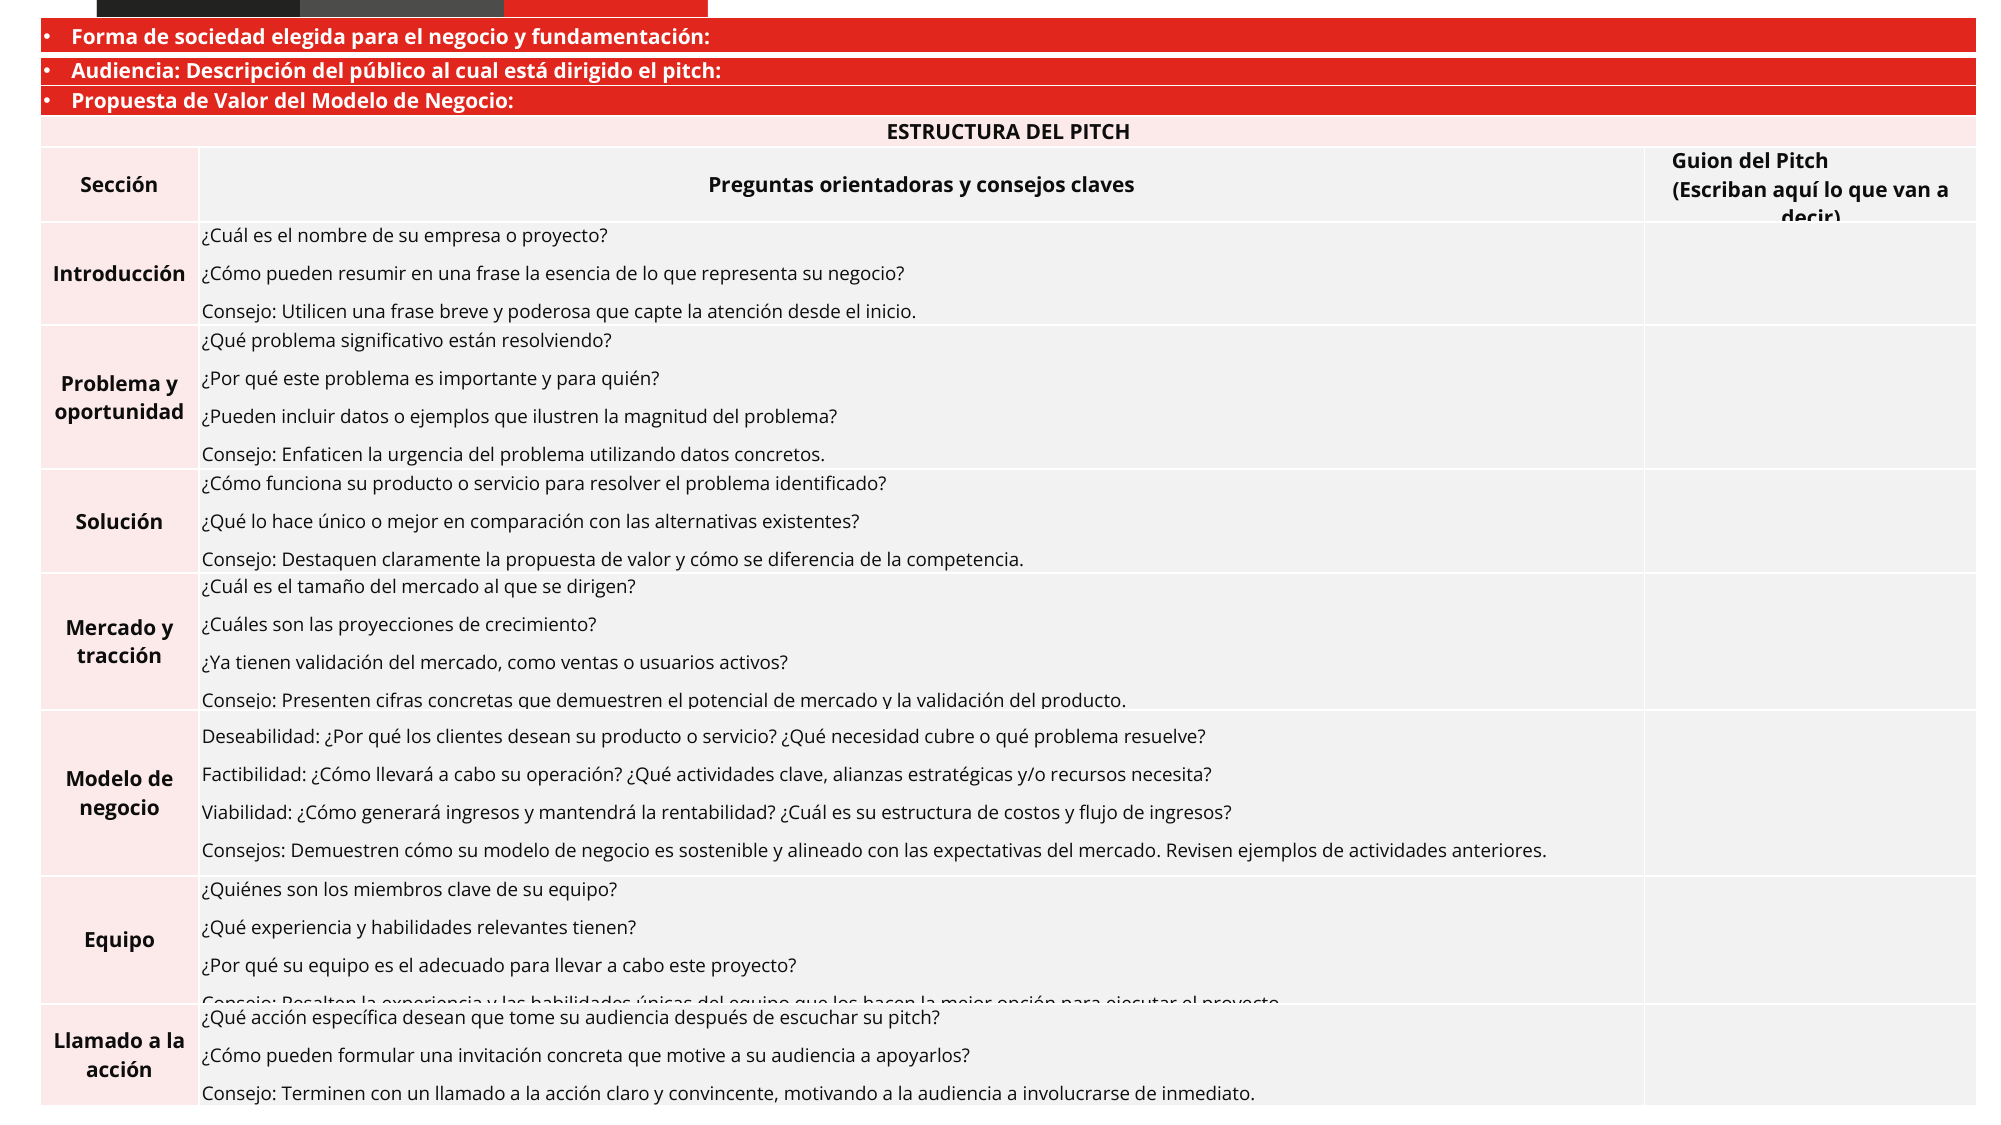

| Forma de sociedad elegida para el negocio y fundamentación: |  |  |
| --- | --- | --- |
| Audiencia: Descripción del público al cual está dirigido el pitch: |  |  |
| Propuesta de Valor del Modelo de Negocio: |  |  |
| ESTRUCTURA DEL PITCH |  |  |
| Sección | Preguntas orientadoras y consejos claves | Guion del Pitch (Escriban aquí lo que van a decir) |
| Introducción | ¿Cuál es el nombre de su empresa o proyecto? ¿Cómo pueden resumir en una frase la esencia de lo que representa su negocio? Consejo: Utilicen una frase breve y poderosa que capte la atención desde el inicio. |  |
| Problema y oportunidad | ¿Qué problema significativo están resolviendo? ¿Por qué este problema es importante y para quién? ¿Pueden incluir datos o ejemplos que ilustren la magnitud del problema? Consejo: Enfaticen la urgencia del problema utilizando datos concretos. |  |
| Solución | ¿Cómo funciona su producto o servicio para resolver el problema identificado? ¿Qué lo hace único o mejor en comparación con las alternativas existentes? Consejo: Destaquen claramente la propuesta de valor y cómo se diferencia de la competencia. |  |
| Mercado y tracción | ¿Cuál es el tamaño del mercado al que se dirigen? ¿Cuáles son las proyecciones de crecimiento? ¿Ya tienen validación del mercado, como ventas o usuarios activos? Consejo: Presenten cifras concretas que demuestren el potencial de mercado y la validación del producto. |  |
| Modelo de negocio | Deseabilidad: ¿Por qué los clientes desean su producto o servicio? ¿Qué necesidad cubre o qué problema resuelve? Factibilidad: ¿Cómo llevará a cabo su operación? ¿Qué actividades clave, alianzas estratégicas y/o recursos necesita? Viabilidad: ¿Cómo generará ingresos y mantendrá la rentabilidad? ¿Cuál es su estructura de costos y flujo de ingresos? Consejos: Demuestren cómo su modelo de negocio es sostenible y alineado con las expectativas del mercado. Revisen ejemplos de actividades anteriores. |  |
| Equipo | ¿Quiénes son los miembros clave de su equipo? ¿Qué experiencia y habilidades relevantes tienen? ¿Por qué su equipo es el adecuado para llevar a cabo este proyecto? Consejo: Resalten la experiencia y las habilidades únicas del equipo que los hacen la mejor opción para ejecutar el proyecto. |  |
| Llamado a la acción | ¿Qué acción específica desean que tome su audiencia después de escuchar su pitch? ¿Cómo pueden formular una invitación concreta que motive a su audiencia a apoyarlos? Consejo: Terminen con un llamado a la acción claro y convincente, motivando a la audiencia a involucrarse de inmediato. |  |
Recurso 4.5 Pitch de Modelo de Negocio